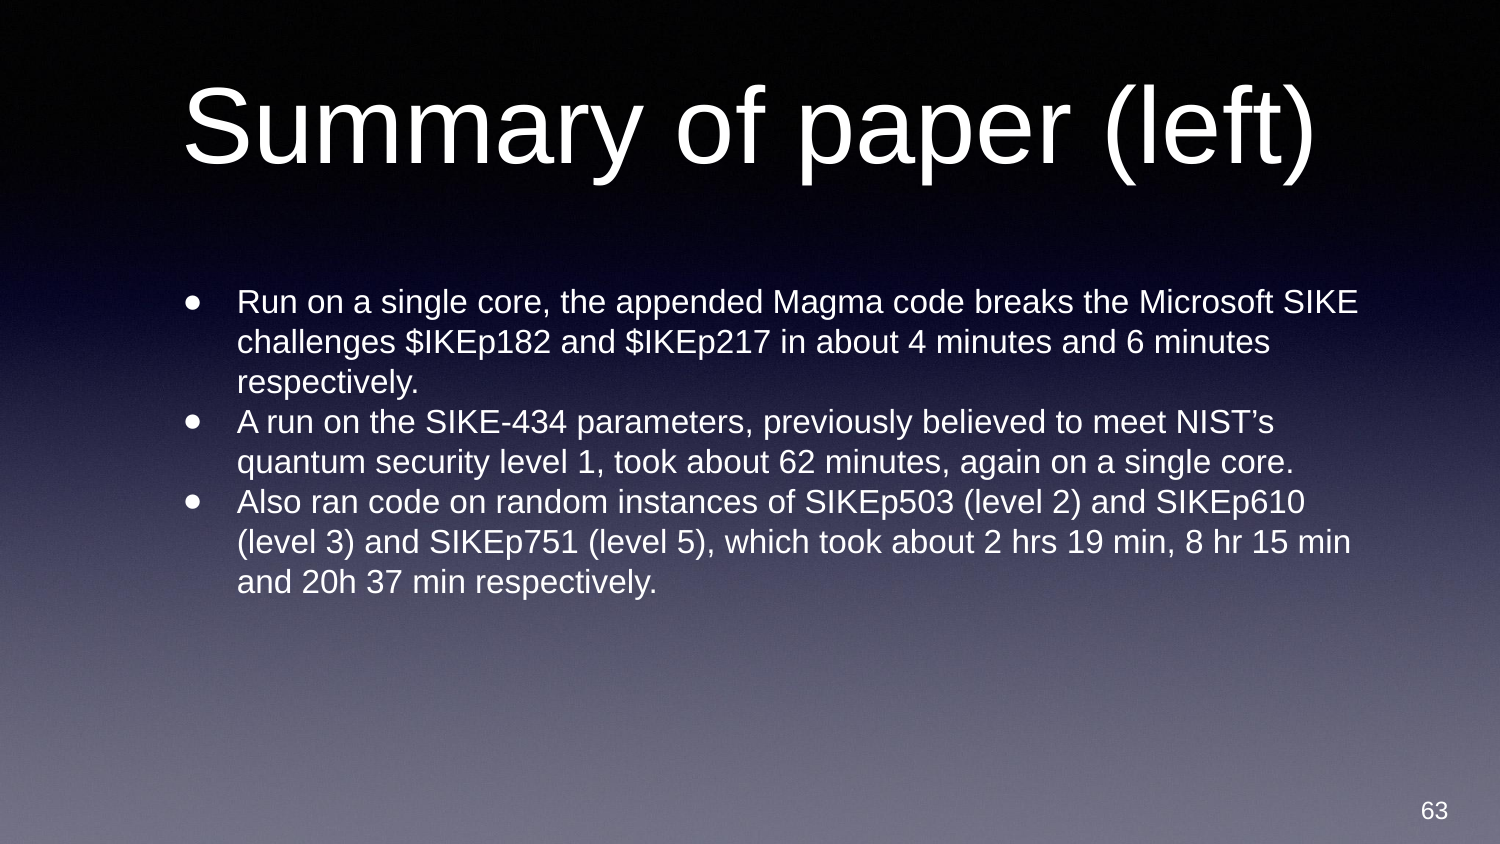

# Summary of paper (left)
Run on a single core, the appended Magma code breaks the Microsoft SIKE challenges $IKEp182 and $IKEp217 in about 4 minutes and 6 minutes respectively.
A run on the SIKE-434 parameters, previously believed to meet NIST’s quantum security level 1, took about 62 minutes, again on a single core.
Also ran code on random instances of SIKEp503 (level 2) and SIKEp610 (level 3) and SIKEp751 (level 5), which took about 2 hrs 19 min, 8 hr 15 min and 20h 37 min respectively.
63